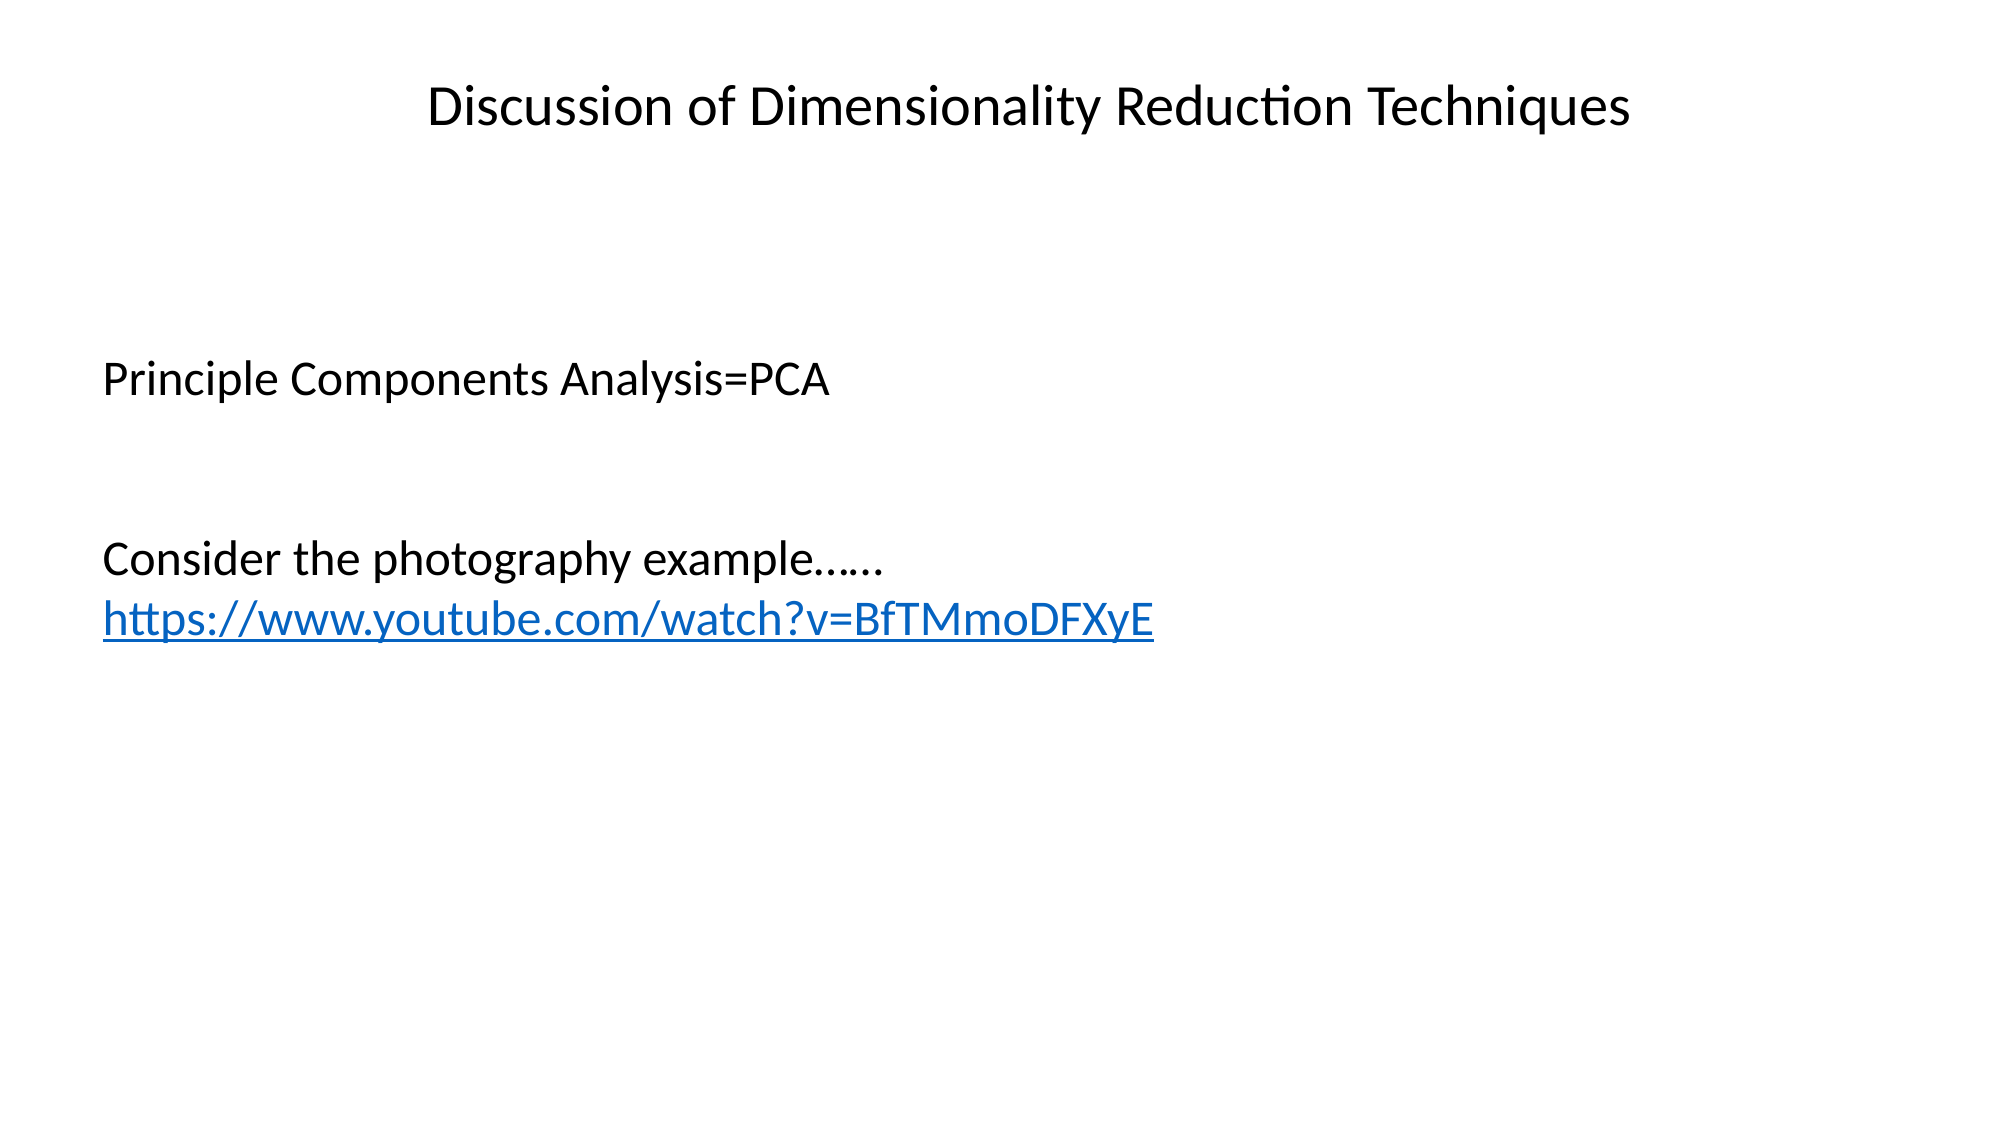

Discussion of Dimensionality Reduction Techniques
Principle Components Analysis=PCA

Consider the photography example…… https://www.youtube.com/watch?v=BfTMmoDFXyE